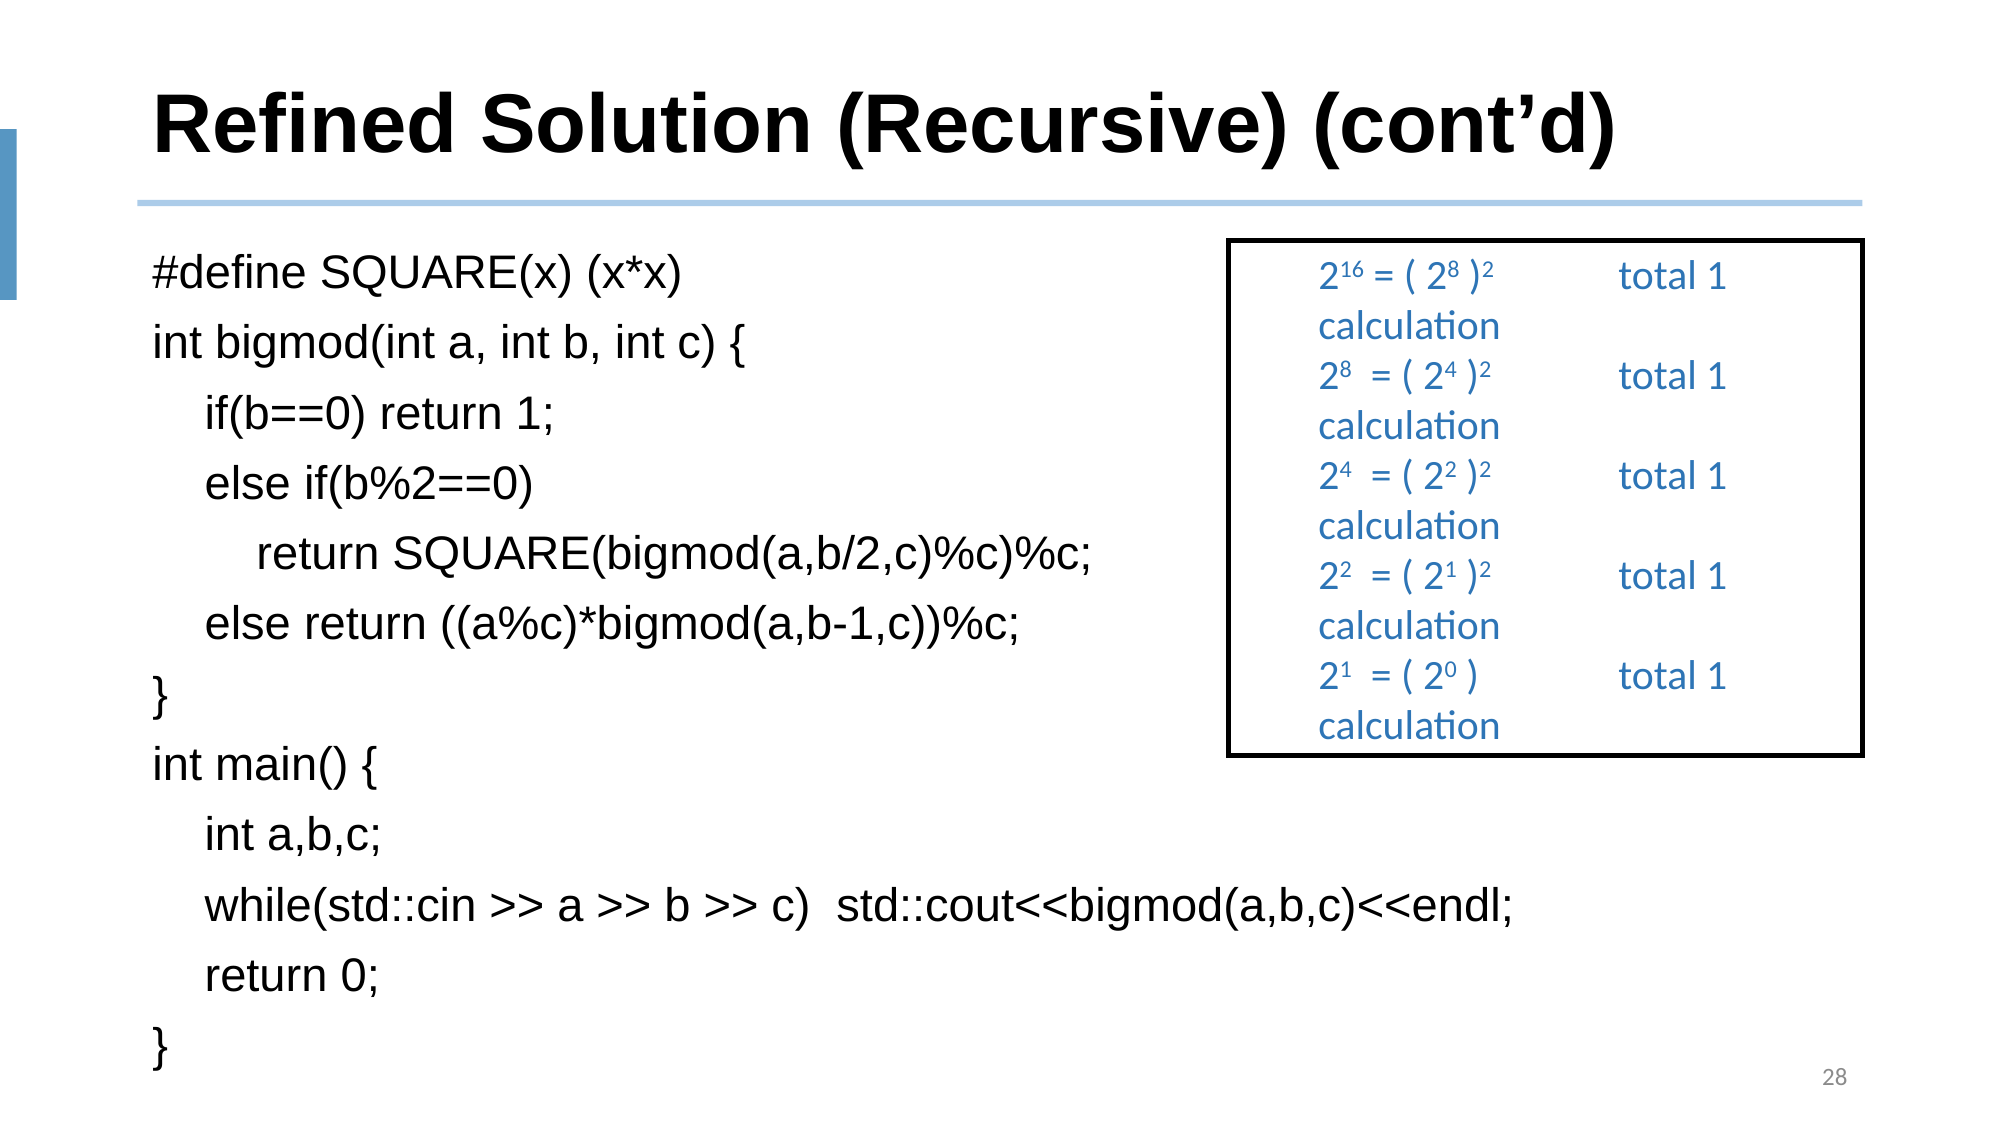

# Refined Solution (Recursive) (cont’d)
#define SQUARE(x) (x*x)
int bigmod(int a, int b, int c) {
    if(b==0) return 1;
    else if(b%2==0)
        return SQUARE(bigmod(a,b/2,c)%c)%c;
    else return ((a%c)*bigmod(a,b-1,c))%c;
}
int main() {
    int a,b,c;
    while(std::cin >> a >> b >> c)  std::cout<<bigmod(a,b,c)<<endl;
    return 0;
}
216 = ( 28 )2	total 1 calculation
28  = ( 24 )2 	total 1 calculation
24  = ( 22 )2 	total 1 calculation
22  = ( 21 )2 	total 1 calculation
21  = ( 20 ) 	total 1 calculation
28